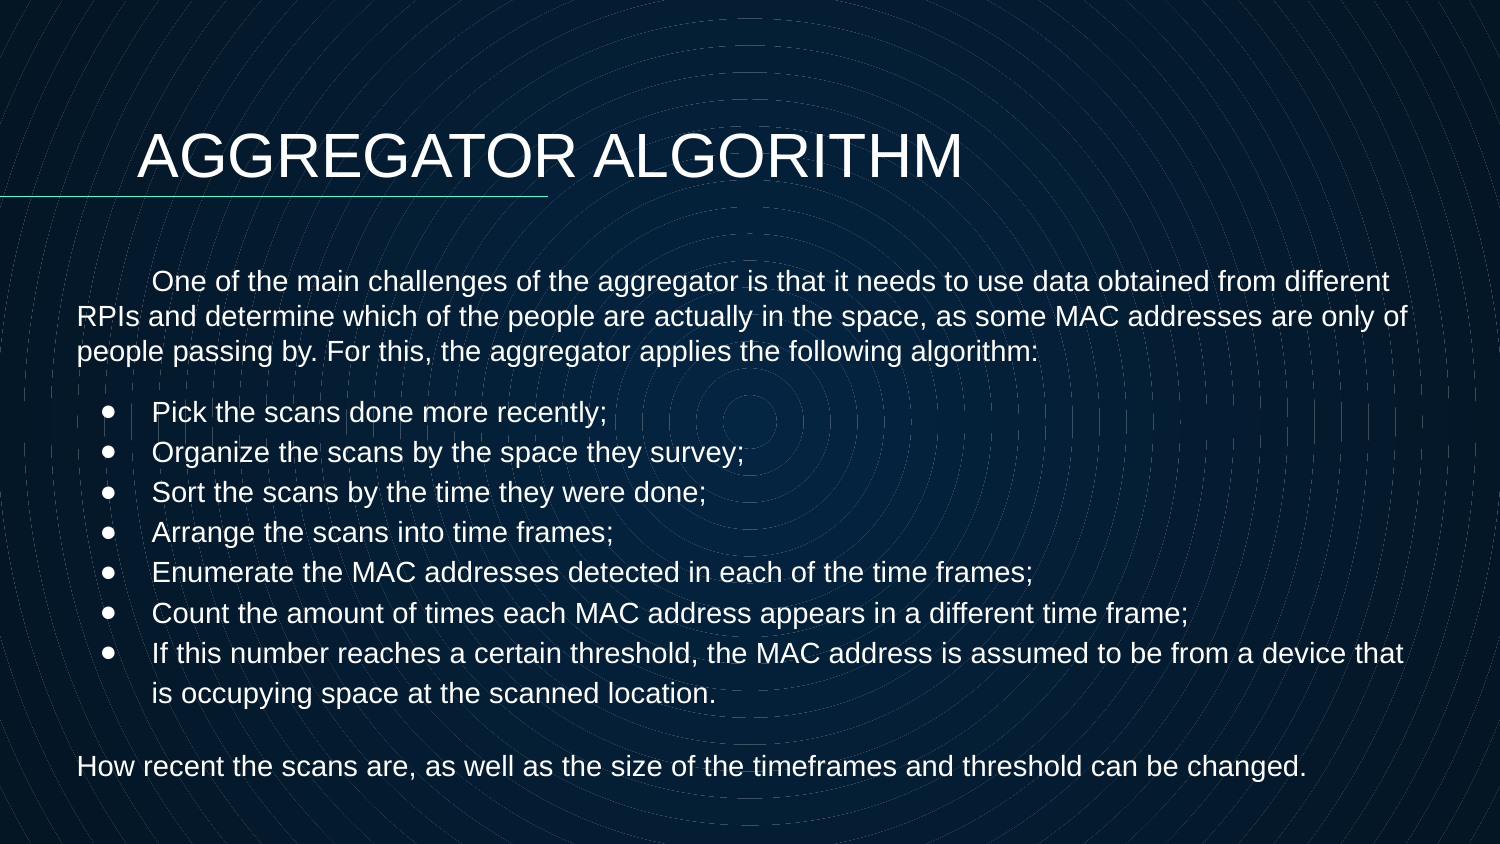

AGGREGATOR ALGORITHM
One of the main challenges of the aggregator is that it needs to use data obtained from different RPIs and determine which of the people are actually in the space, as some MAC addresses are only of people passing by. For this, the aggregator applies the following algorithm:
Pick the scans done more recently;
Organize the scans by the space they survey;
Sort the scans by the time they were done;
Arrange the scans into time frames;
Enumerate the MAC addresses detected in each of the time frames;
Count the amount of times each MAC address appears in a different time frame;
If this number reaches a certain threshold, the MAC address is assumed to be from a device that is occupying space at the scanned location.
How recent the scans are, as well as the size of the timeframes and threshold can be changed.